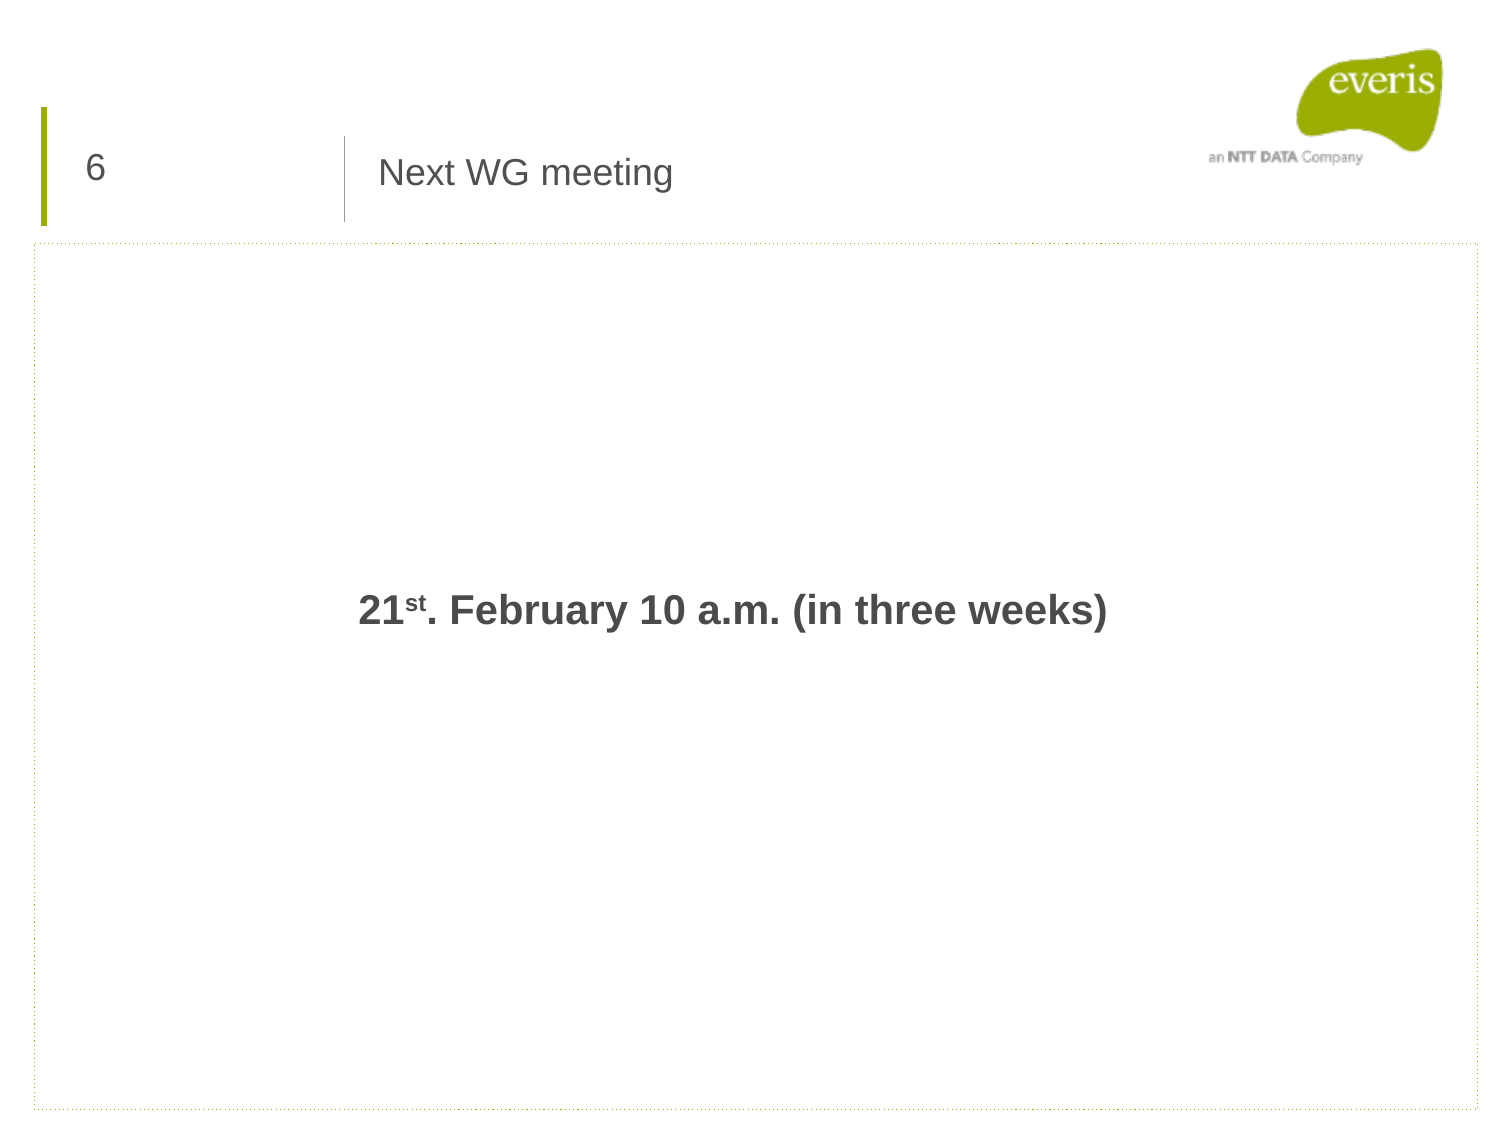

6
Next WG meeting

21st. February 10 a.m. (in three weeks)